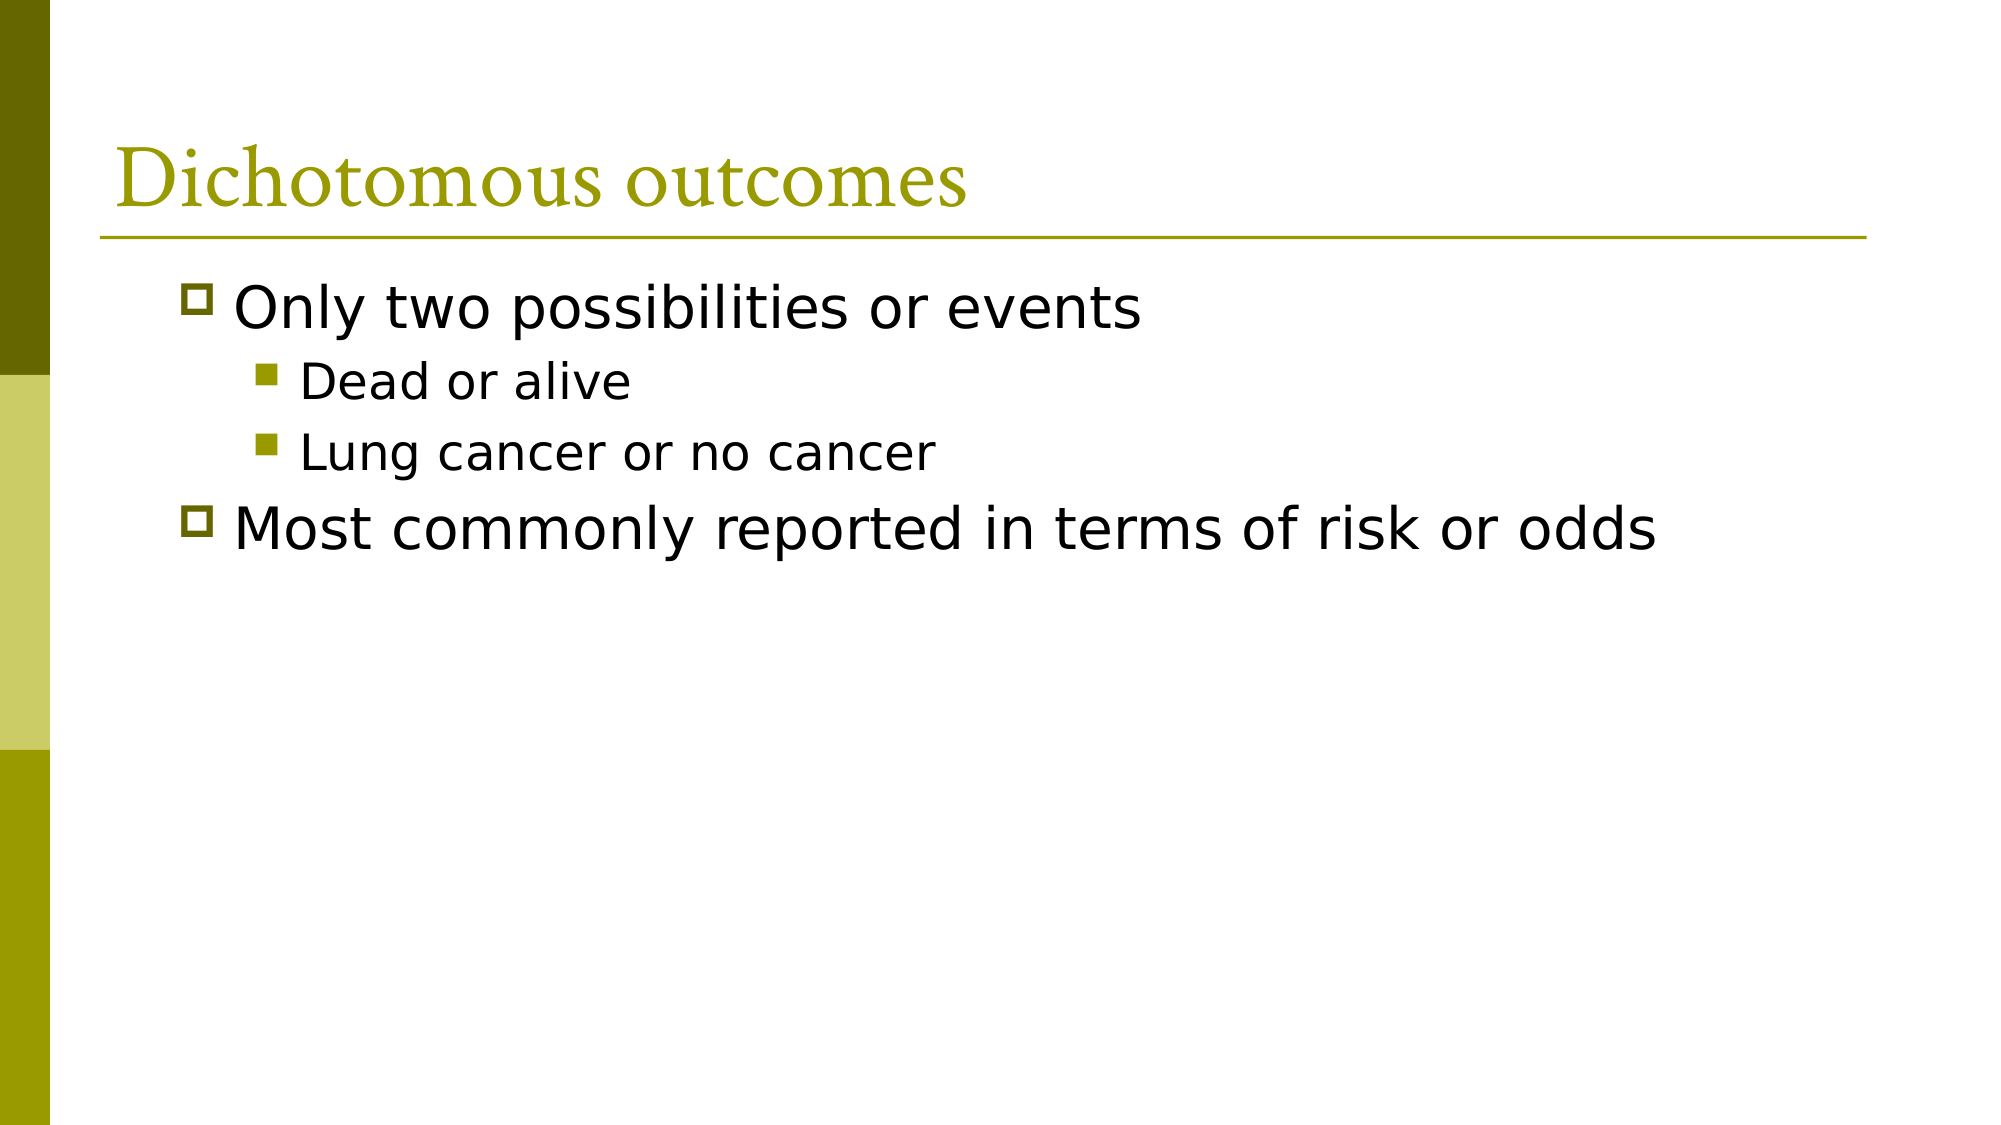

# Dichotomous outcomes
Only two possibilities or events
Dead or alive
Lung cancer or no cancer
Most commonly reported in terms of risk or odds